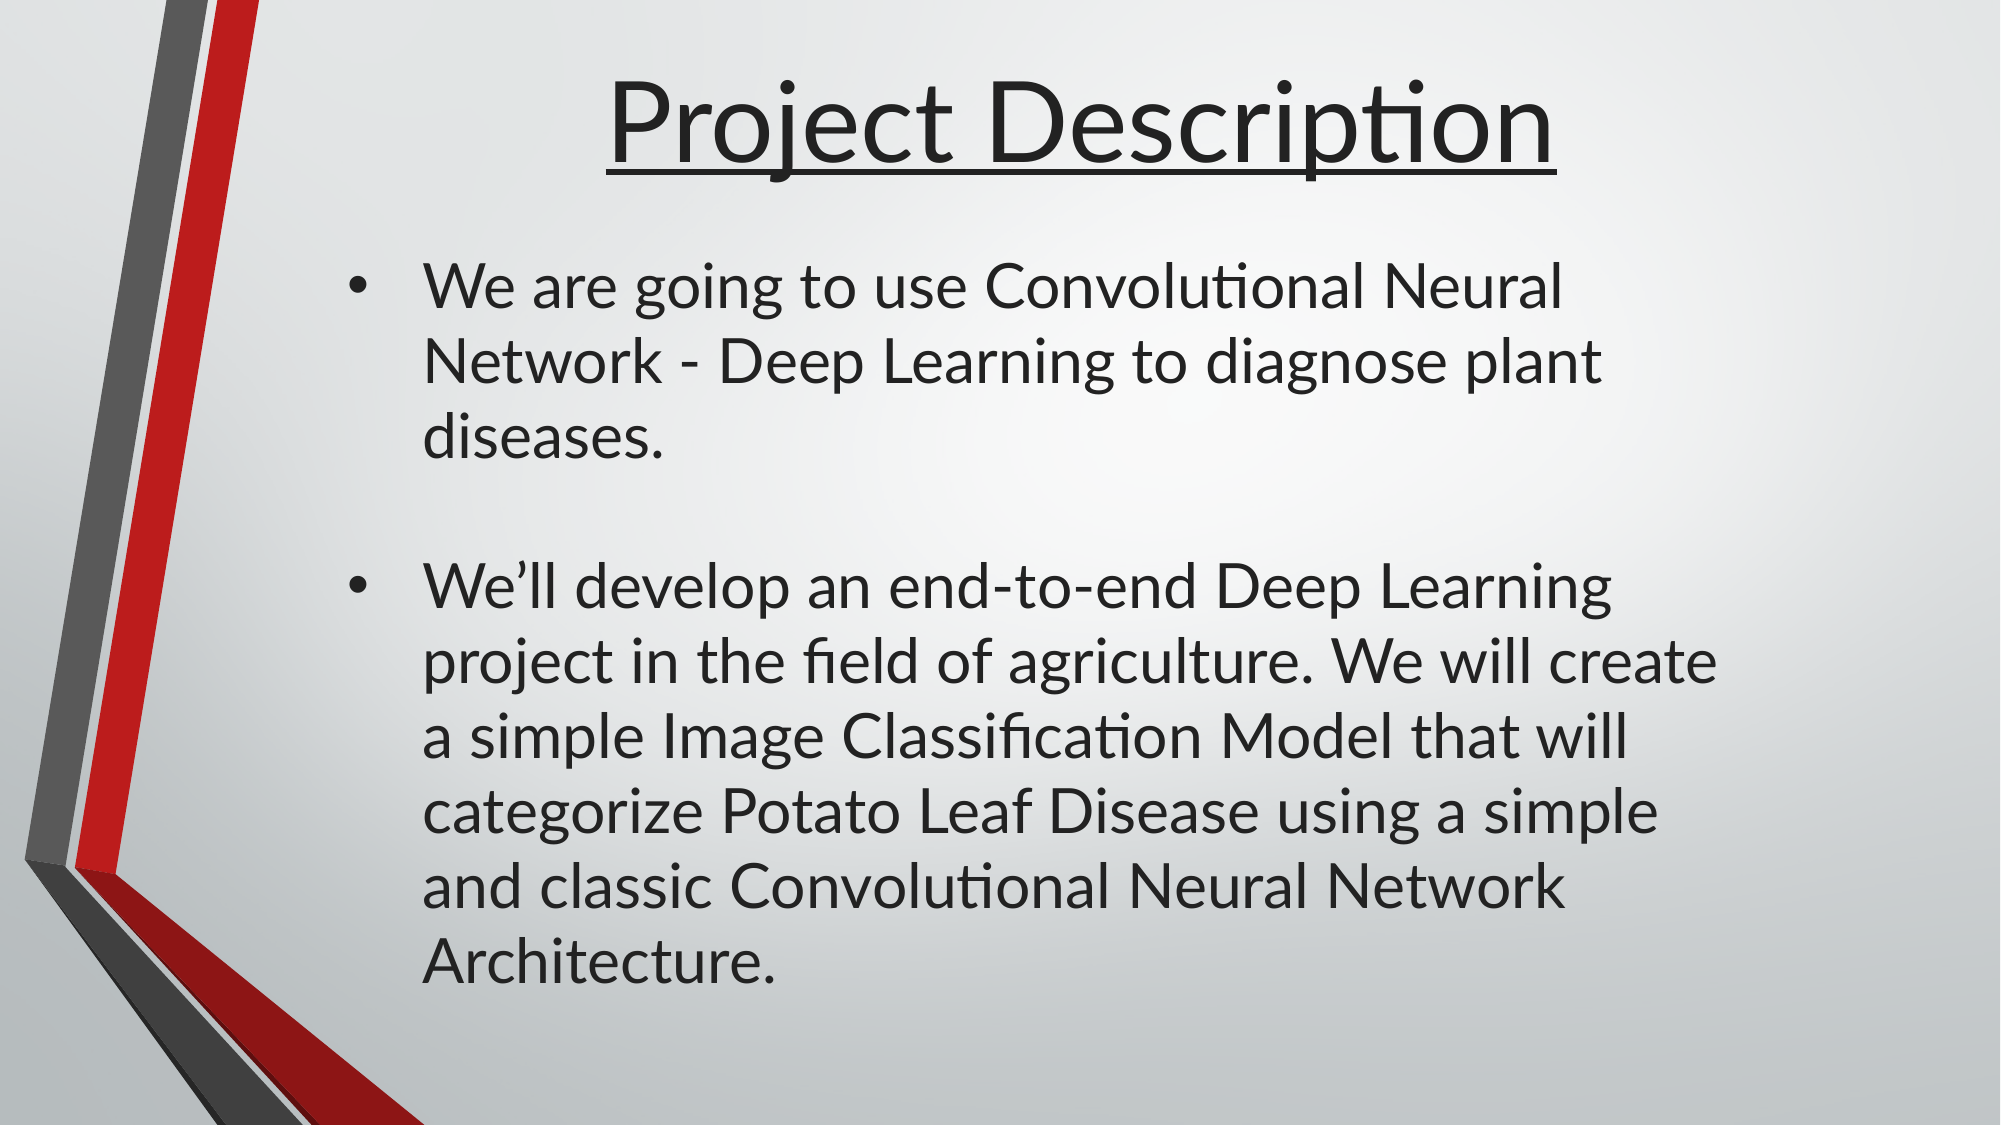

Project Description
We are going to use Convolutional Neural Network - Deep Learning to diagnose plant     diseases.

We’ll develop an end-to-end Deep Learning project in the field of agriculture. We will create a simple Image Classification Model that will categorize Potato Leaf Disease using a simple and classic Convolutional Neural Network Architecture.